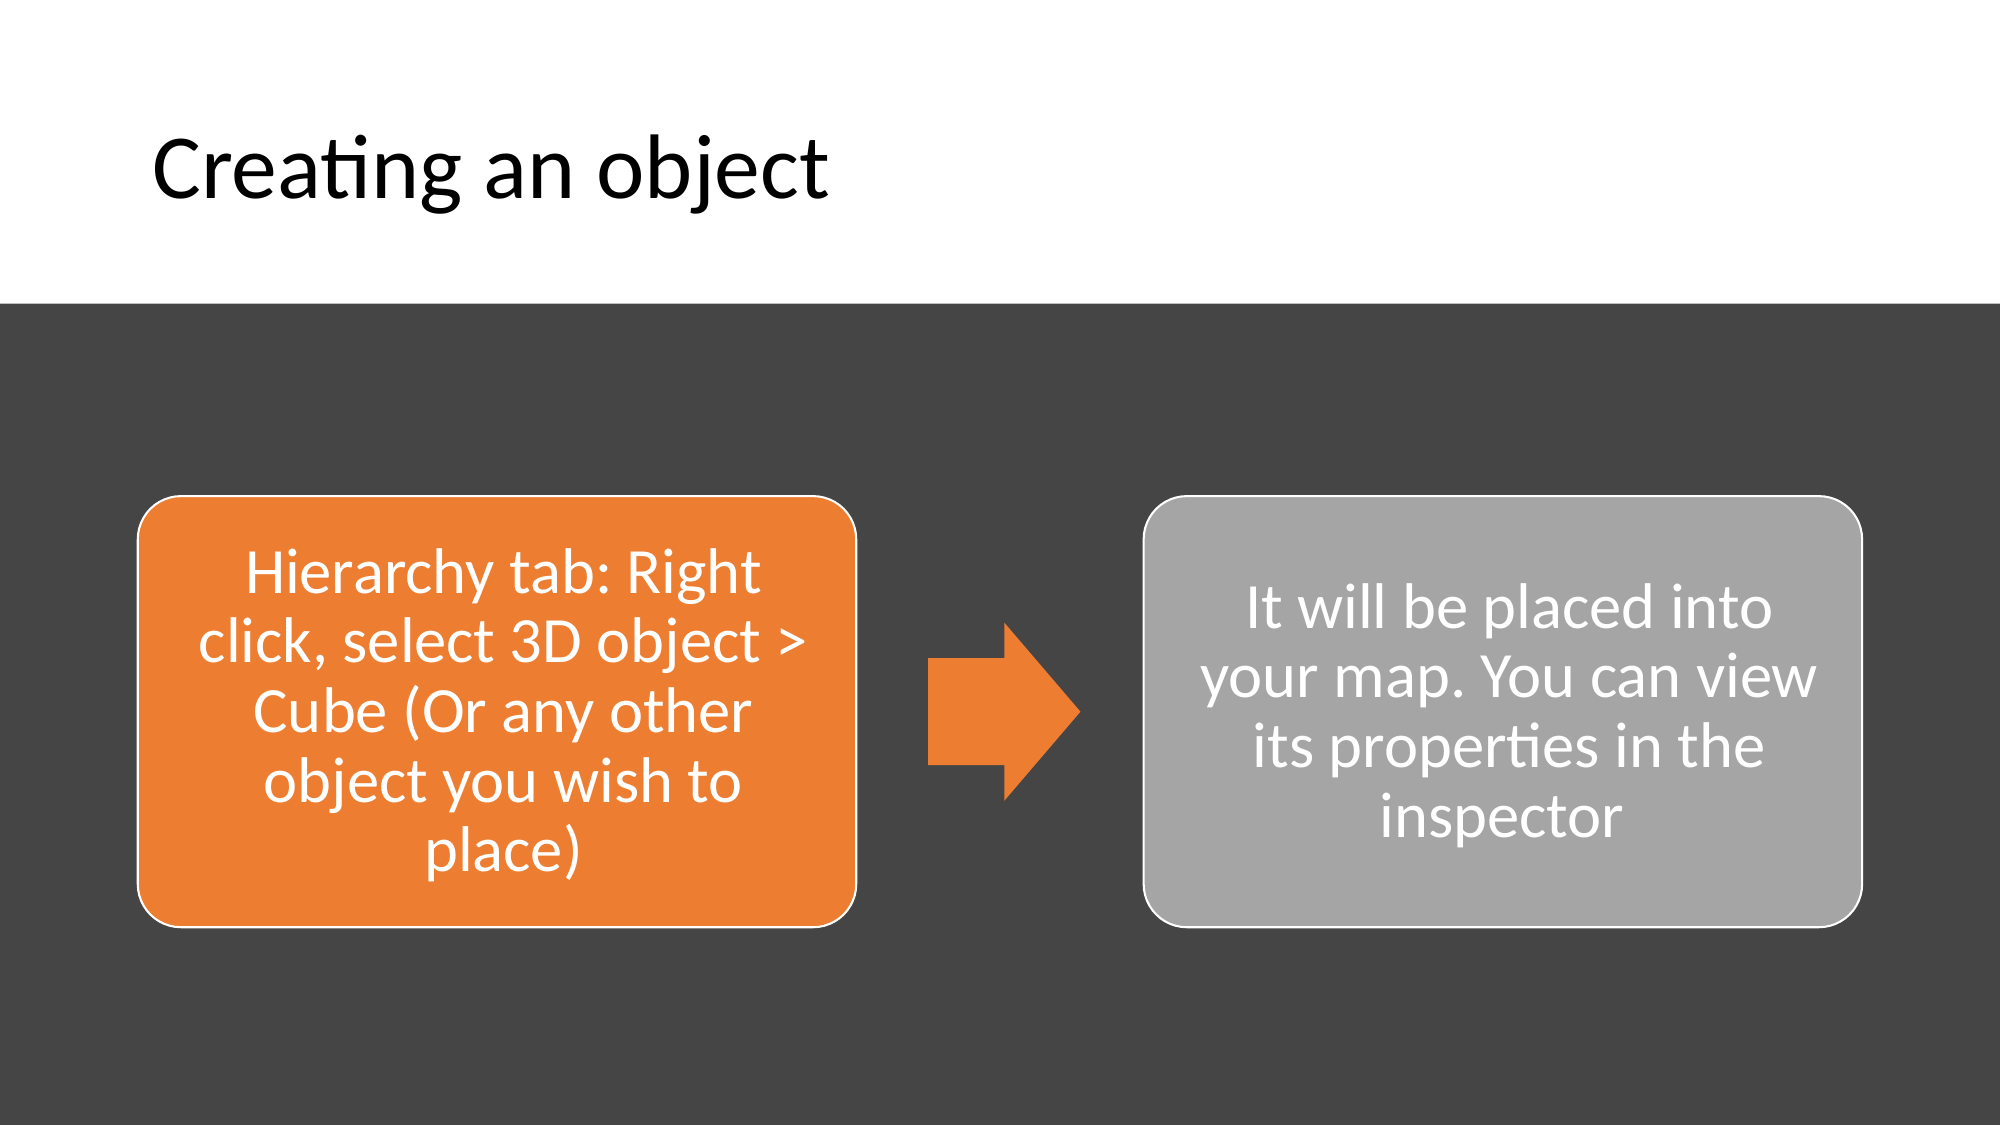

# Creating an object
Hierarchy tab: Right click, select 3D object > Cube (Or any other object you wish to place)

It will be placed into your map. You can view its properties in the inspector